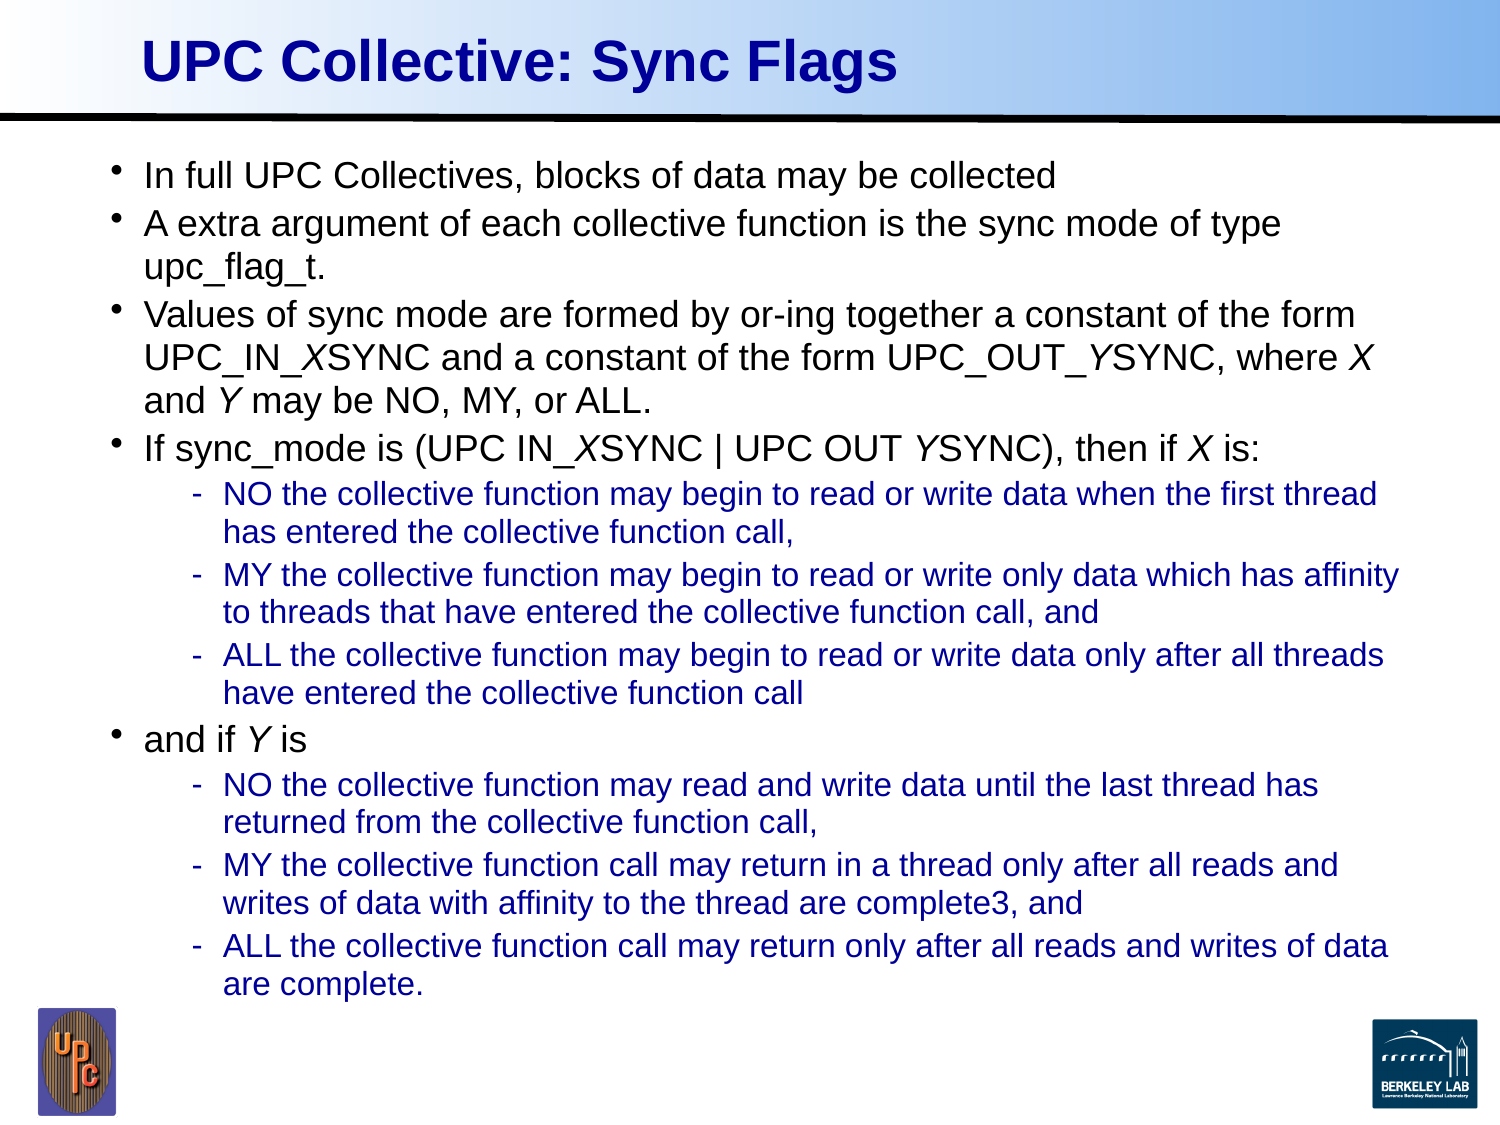

# UPC Collective: Sync Flags
In full UPC Collectives, blocks of data may be collected
A extra argument of each collective function is the sync mode of type upc_flag_t.
Values of sync mode are formed by or-ing together a constant of the form UPC_IN_XSYNC and a constant of the form UPC_OUT_YSYNC, where X and Y may be NO, MY, or ALL.
If sync_mode is (UPC IN_XSYNC | UPC OUT YSYNC), then if X is:
NO the collective function may begin to read or write data when the first thread has entered the collective function call,
MY the collective function may begin to read or write only data which has affinity to threads that have entered the collective function call, and
ALL the collective function may begin to read or write data only after all threads have entered the collective function call
and if Y is
NO the collective function may read and write data until the last thread has returned from the collective function call,
MY the collective function call may return in a thread only after all reads and writes of data with affinity to the thread are complete3, and
ALL the collective function call may return only after all reads and writes of data are complete.